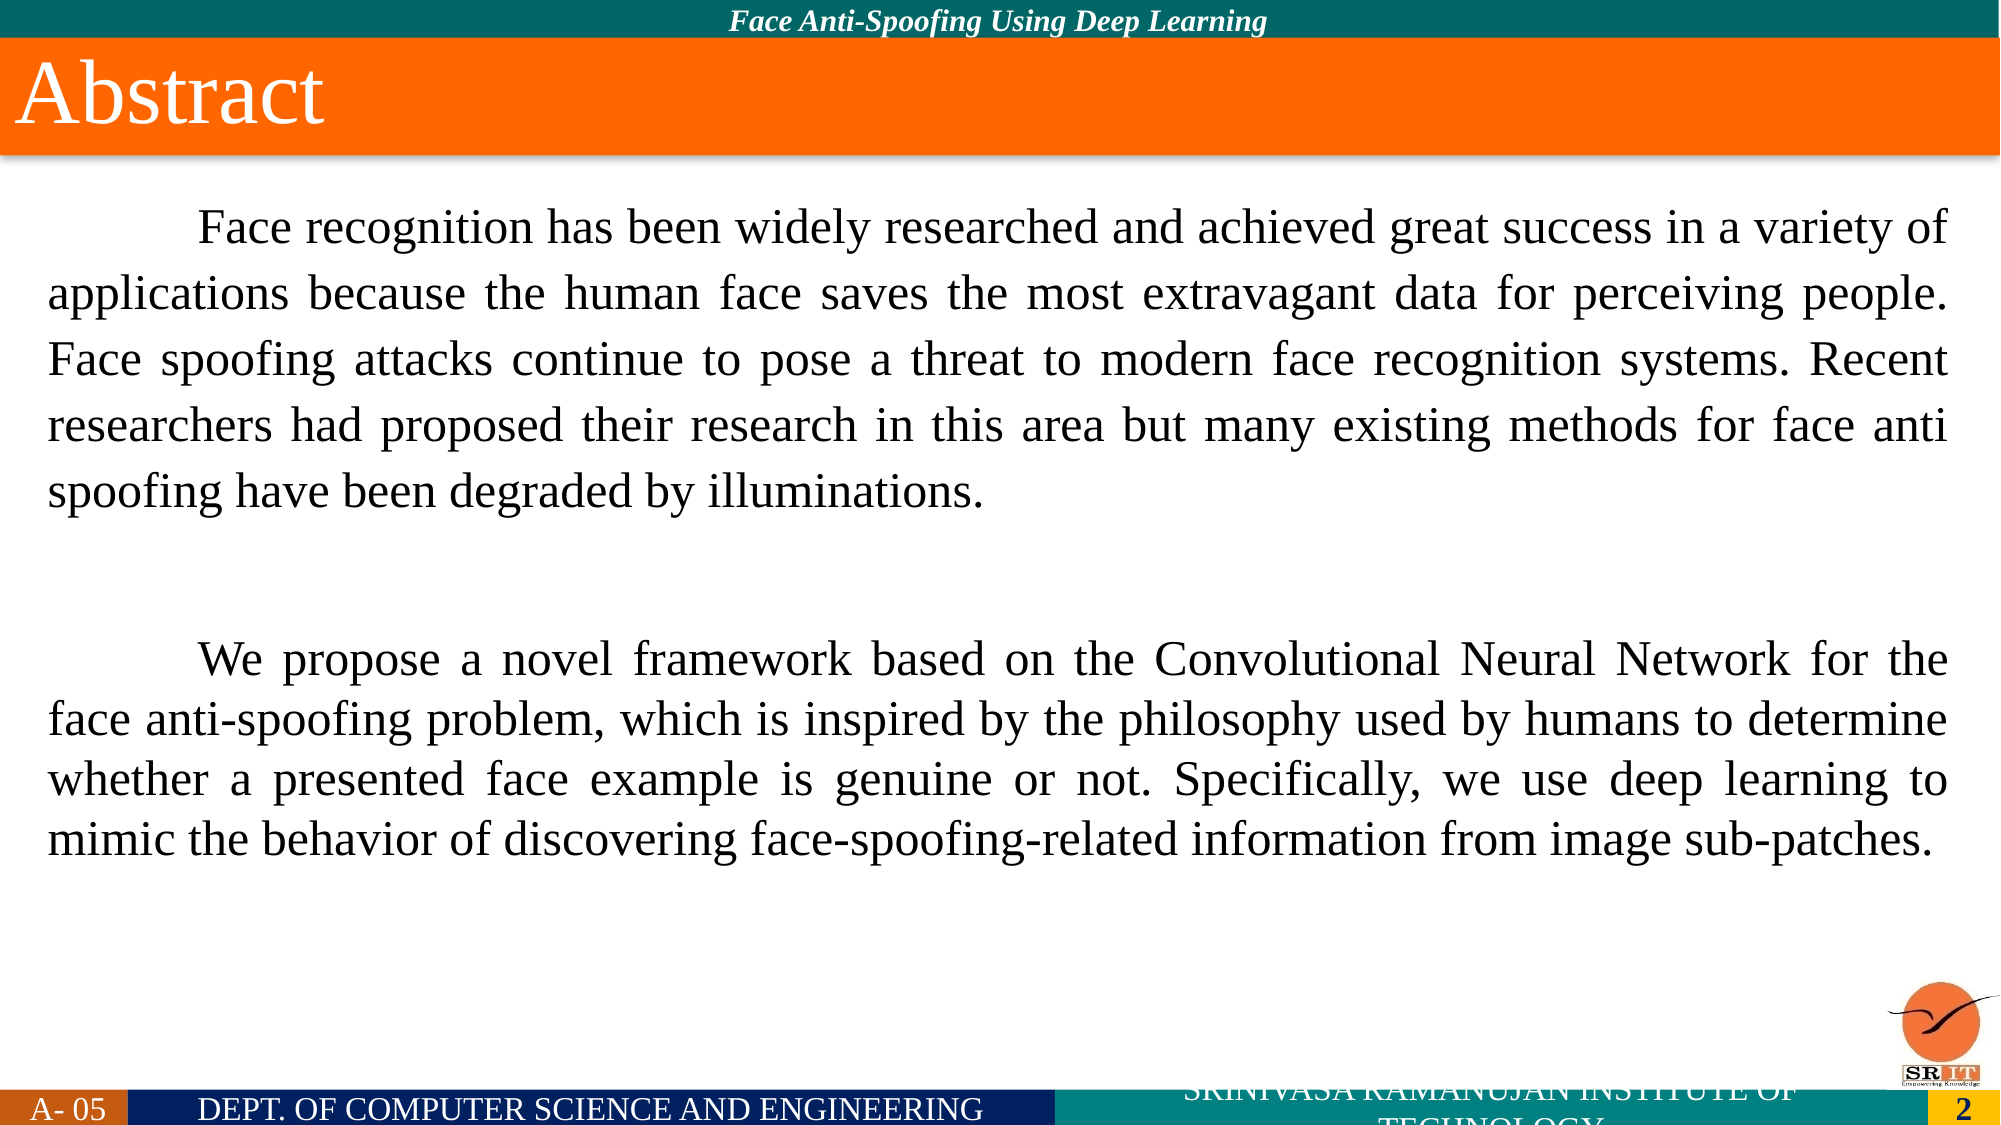

# Abstract
	Face recognition has been widely researched and achieved great success in a variety of applications because the human face saves the most extravagant data for perceiving people. Face spoofing attacks continue to pose a threat to modern face recognition systems. Recent researchers had proposed their research in this area but many existing methods for face anti spoofing have been degraded by illuminations.

	We propose a novel framework based on the Convolutional Neural Network for the face anti-spoofing problem, which is inspired by the philosophy used by humans to determine whether a presented face example is genuine or not. Specifically, we use deep learning to mimic the behavior of discovering face-spoofing-related information from image sub-patches.